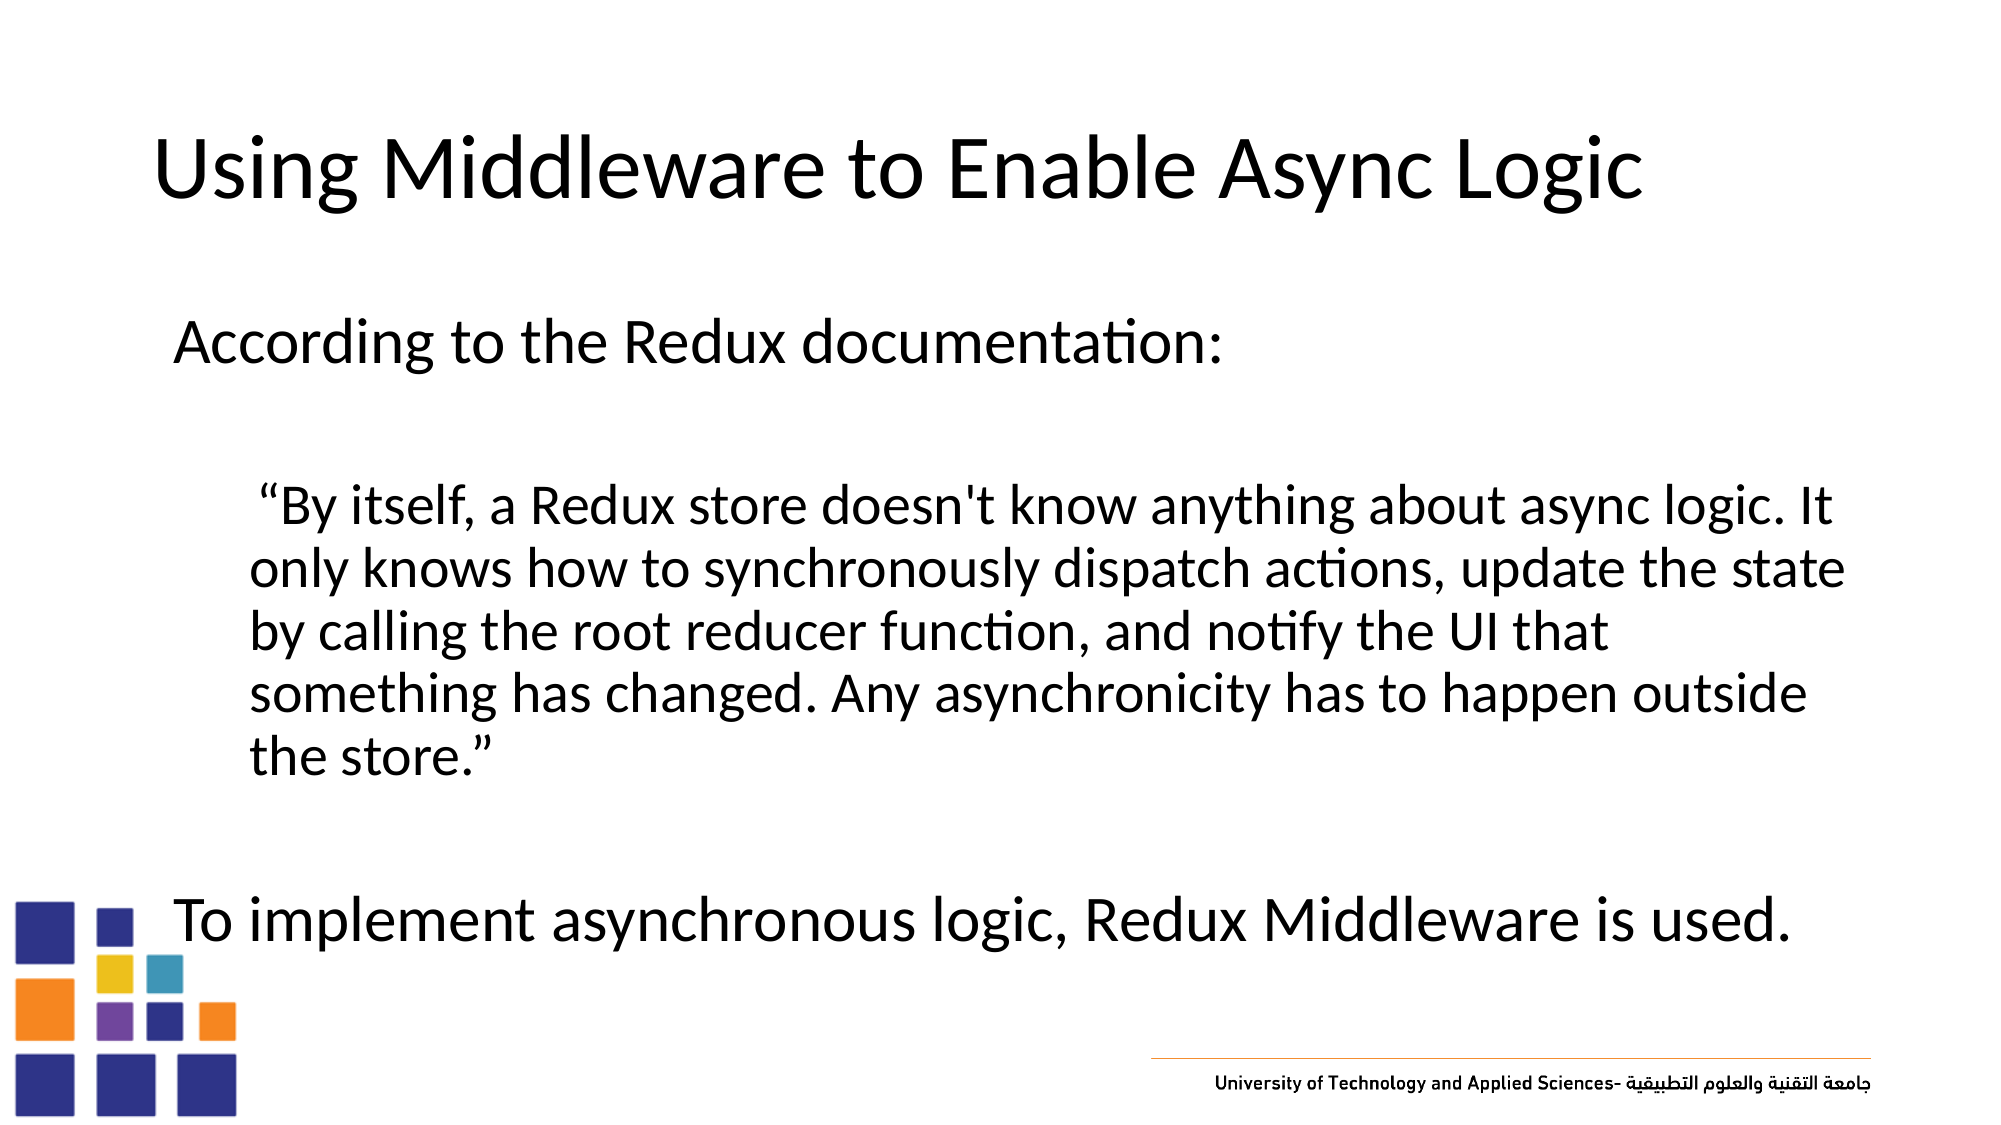

# Using Middleware to Enable Async Logic
According to the Redux documentation:

 “By itself, a Redux store doesn't know anything about async logic. It only knows how to synchronously dispatch actions, update the state by calling the root reducer function, and notify the UI that something has changed. Any asynchronicity has to happen outside the store.”

To implement asynchronous logic, Redux Middleware is used.